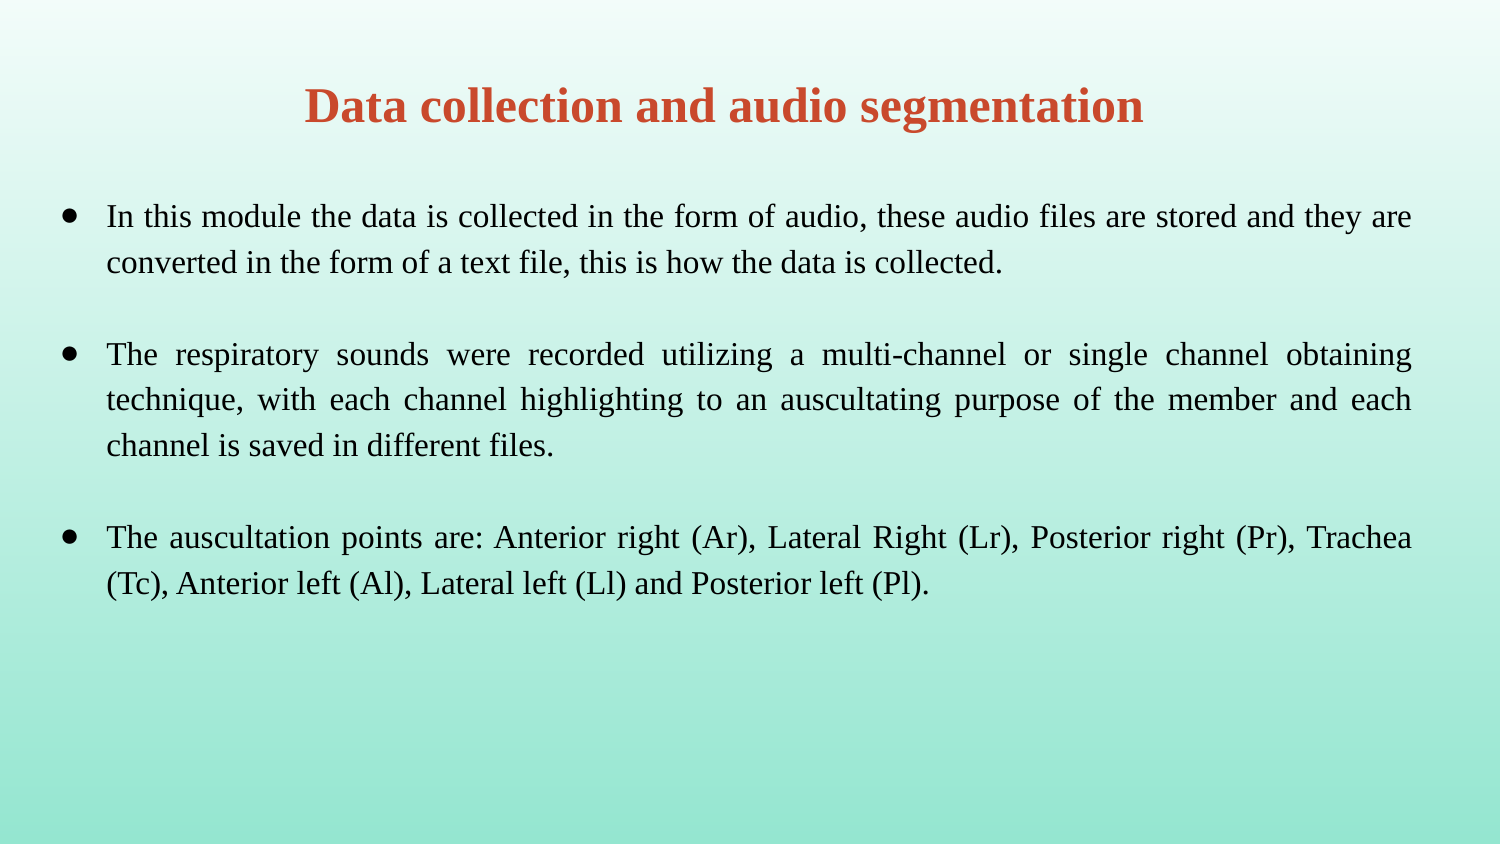

# Data collection and audio segmentation

In this module the data is collected in the form of audio, these audio files are stored and they are converted in the form of a text file, this is how the data is collected.

The respiratory sounds were recorded utilizing a multi-channel or single channel obtaining technique, with each channel highlighting to an auscultating purpose of the member and each channel is saved in different files.

The auscultation points are: Anterior right (Ar), Lateral Right (Lr), Posterior right (Pr), Trachea (Tc), Anterior left (Al), Lateral left (Ll) and Posterior left (Pl).